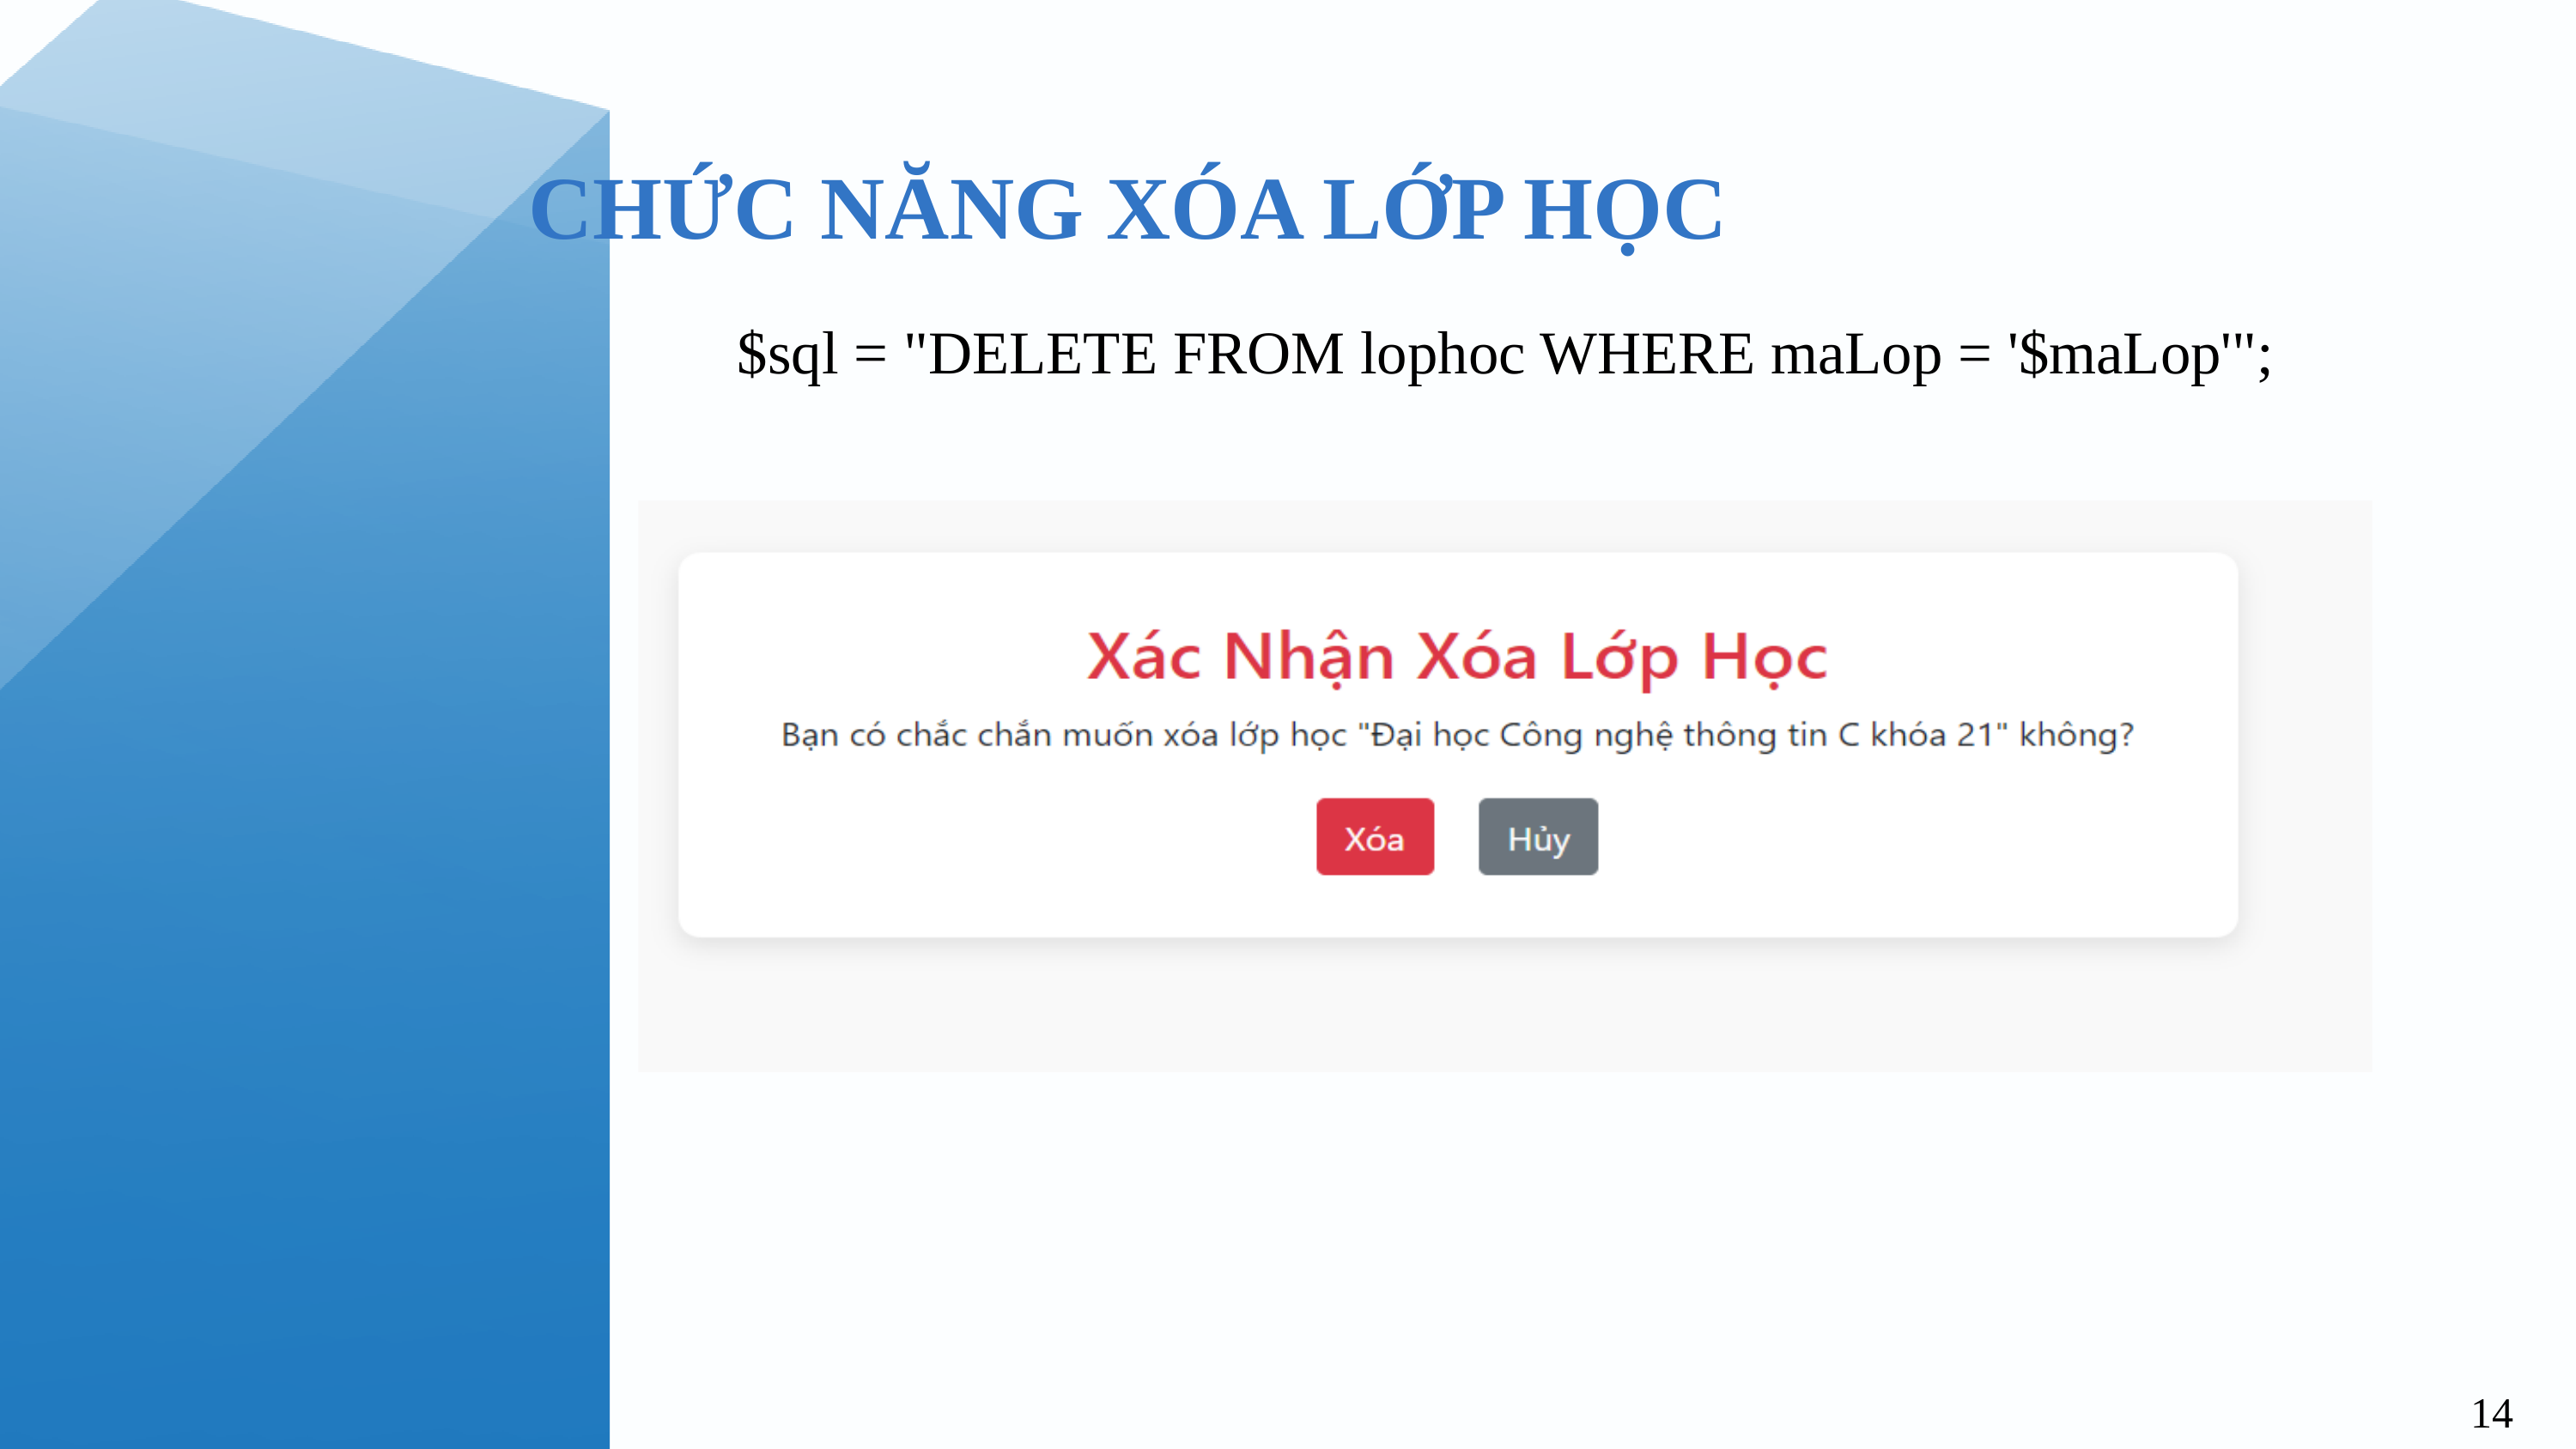

CHỨC NĂNG XÓA LỚP HỌC

$sql = "DELETE FROM lophoc WHERE maLop = '$maLop'";

14